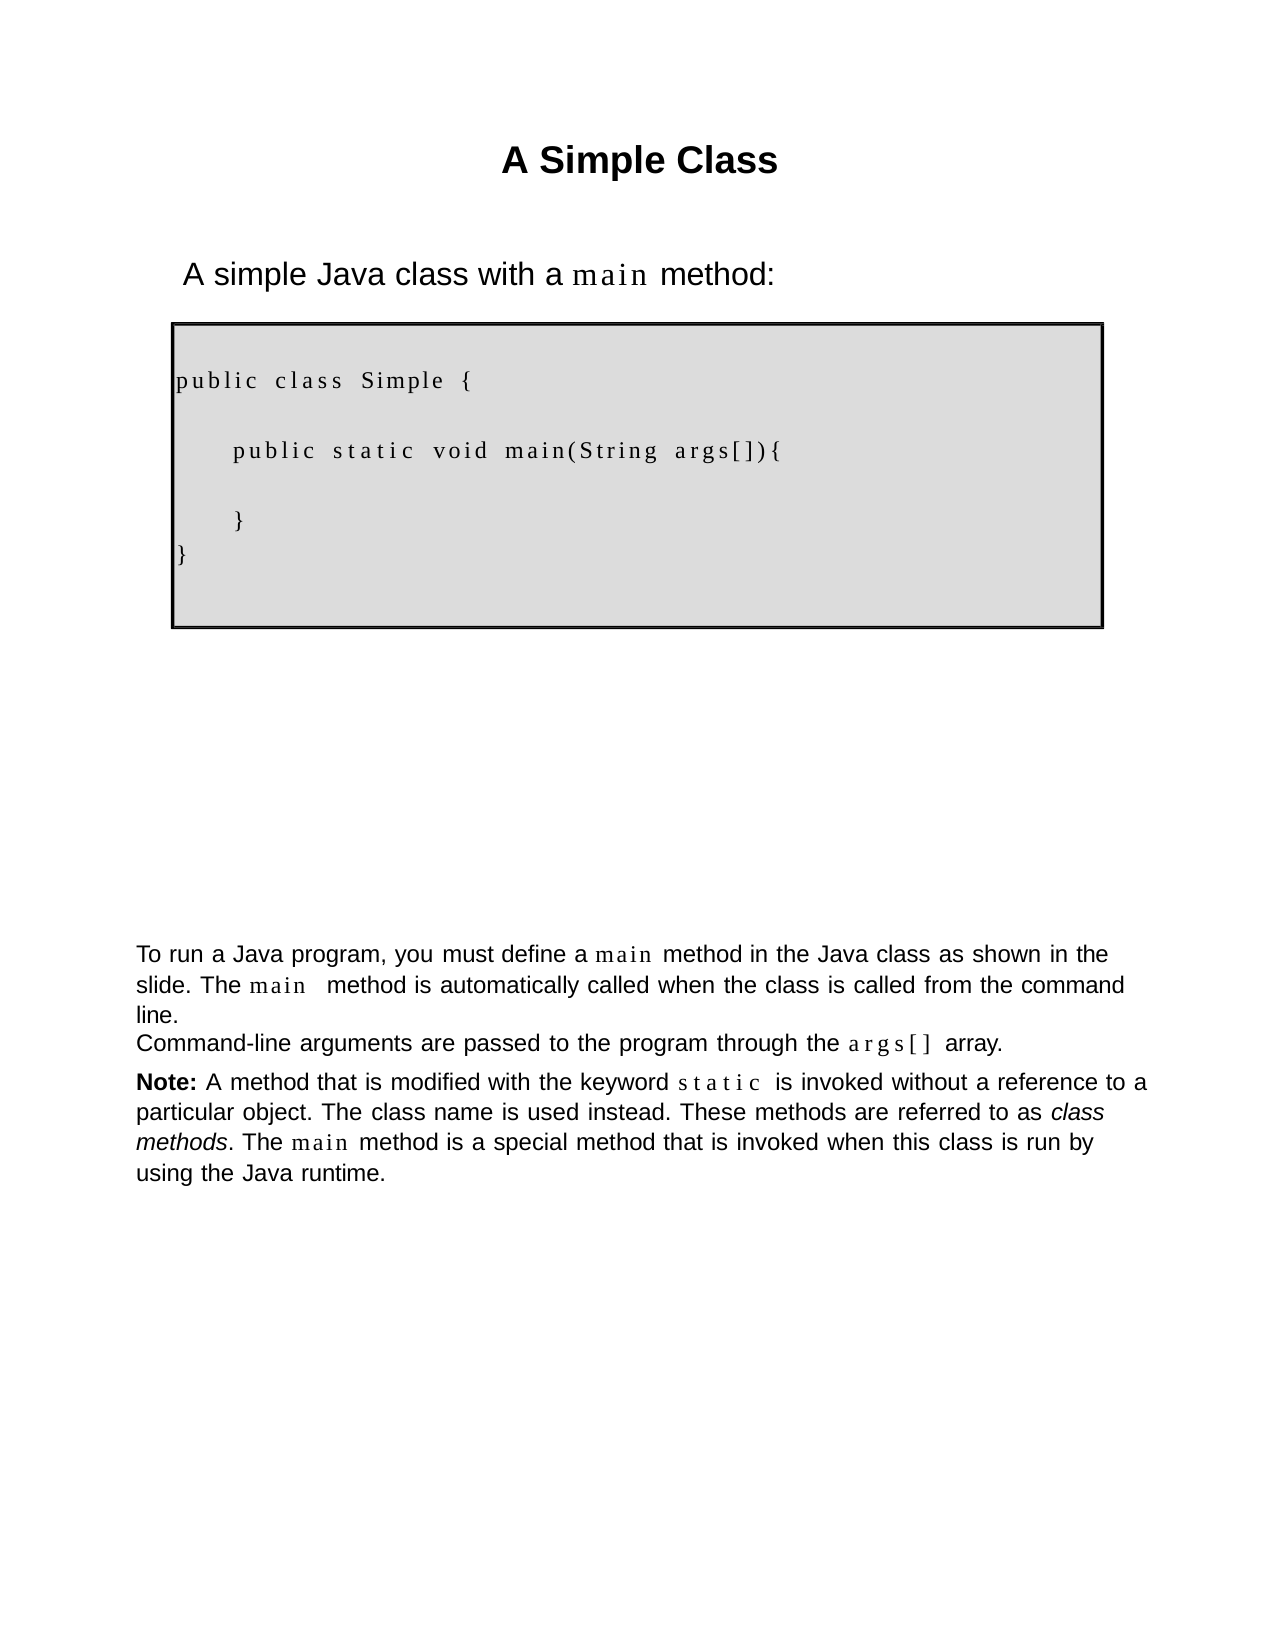

A Simple Class

A simple Java class with a main method:

public class Simple {

public static void main(String args[]){

}
}

To run a Java program, you must define a main method in the Java class as shown in the slide. The main  method is automatically called when the class is called from the command line.
Command-line arguments are passed to the program through the args[] array.
Note: A method that is modified with the keyword static is invoked without a reference to a particular object. The class name is used instead. These methods are referred to as class methods. The main method is a special method that is invoked when this class is run by using the Java runtime.